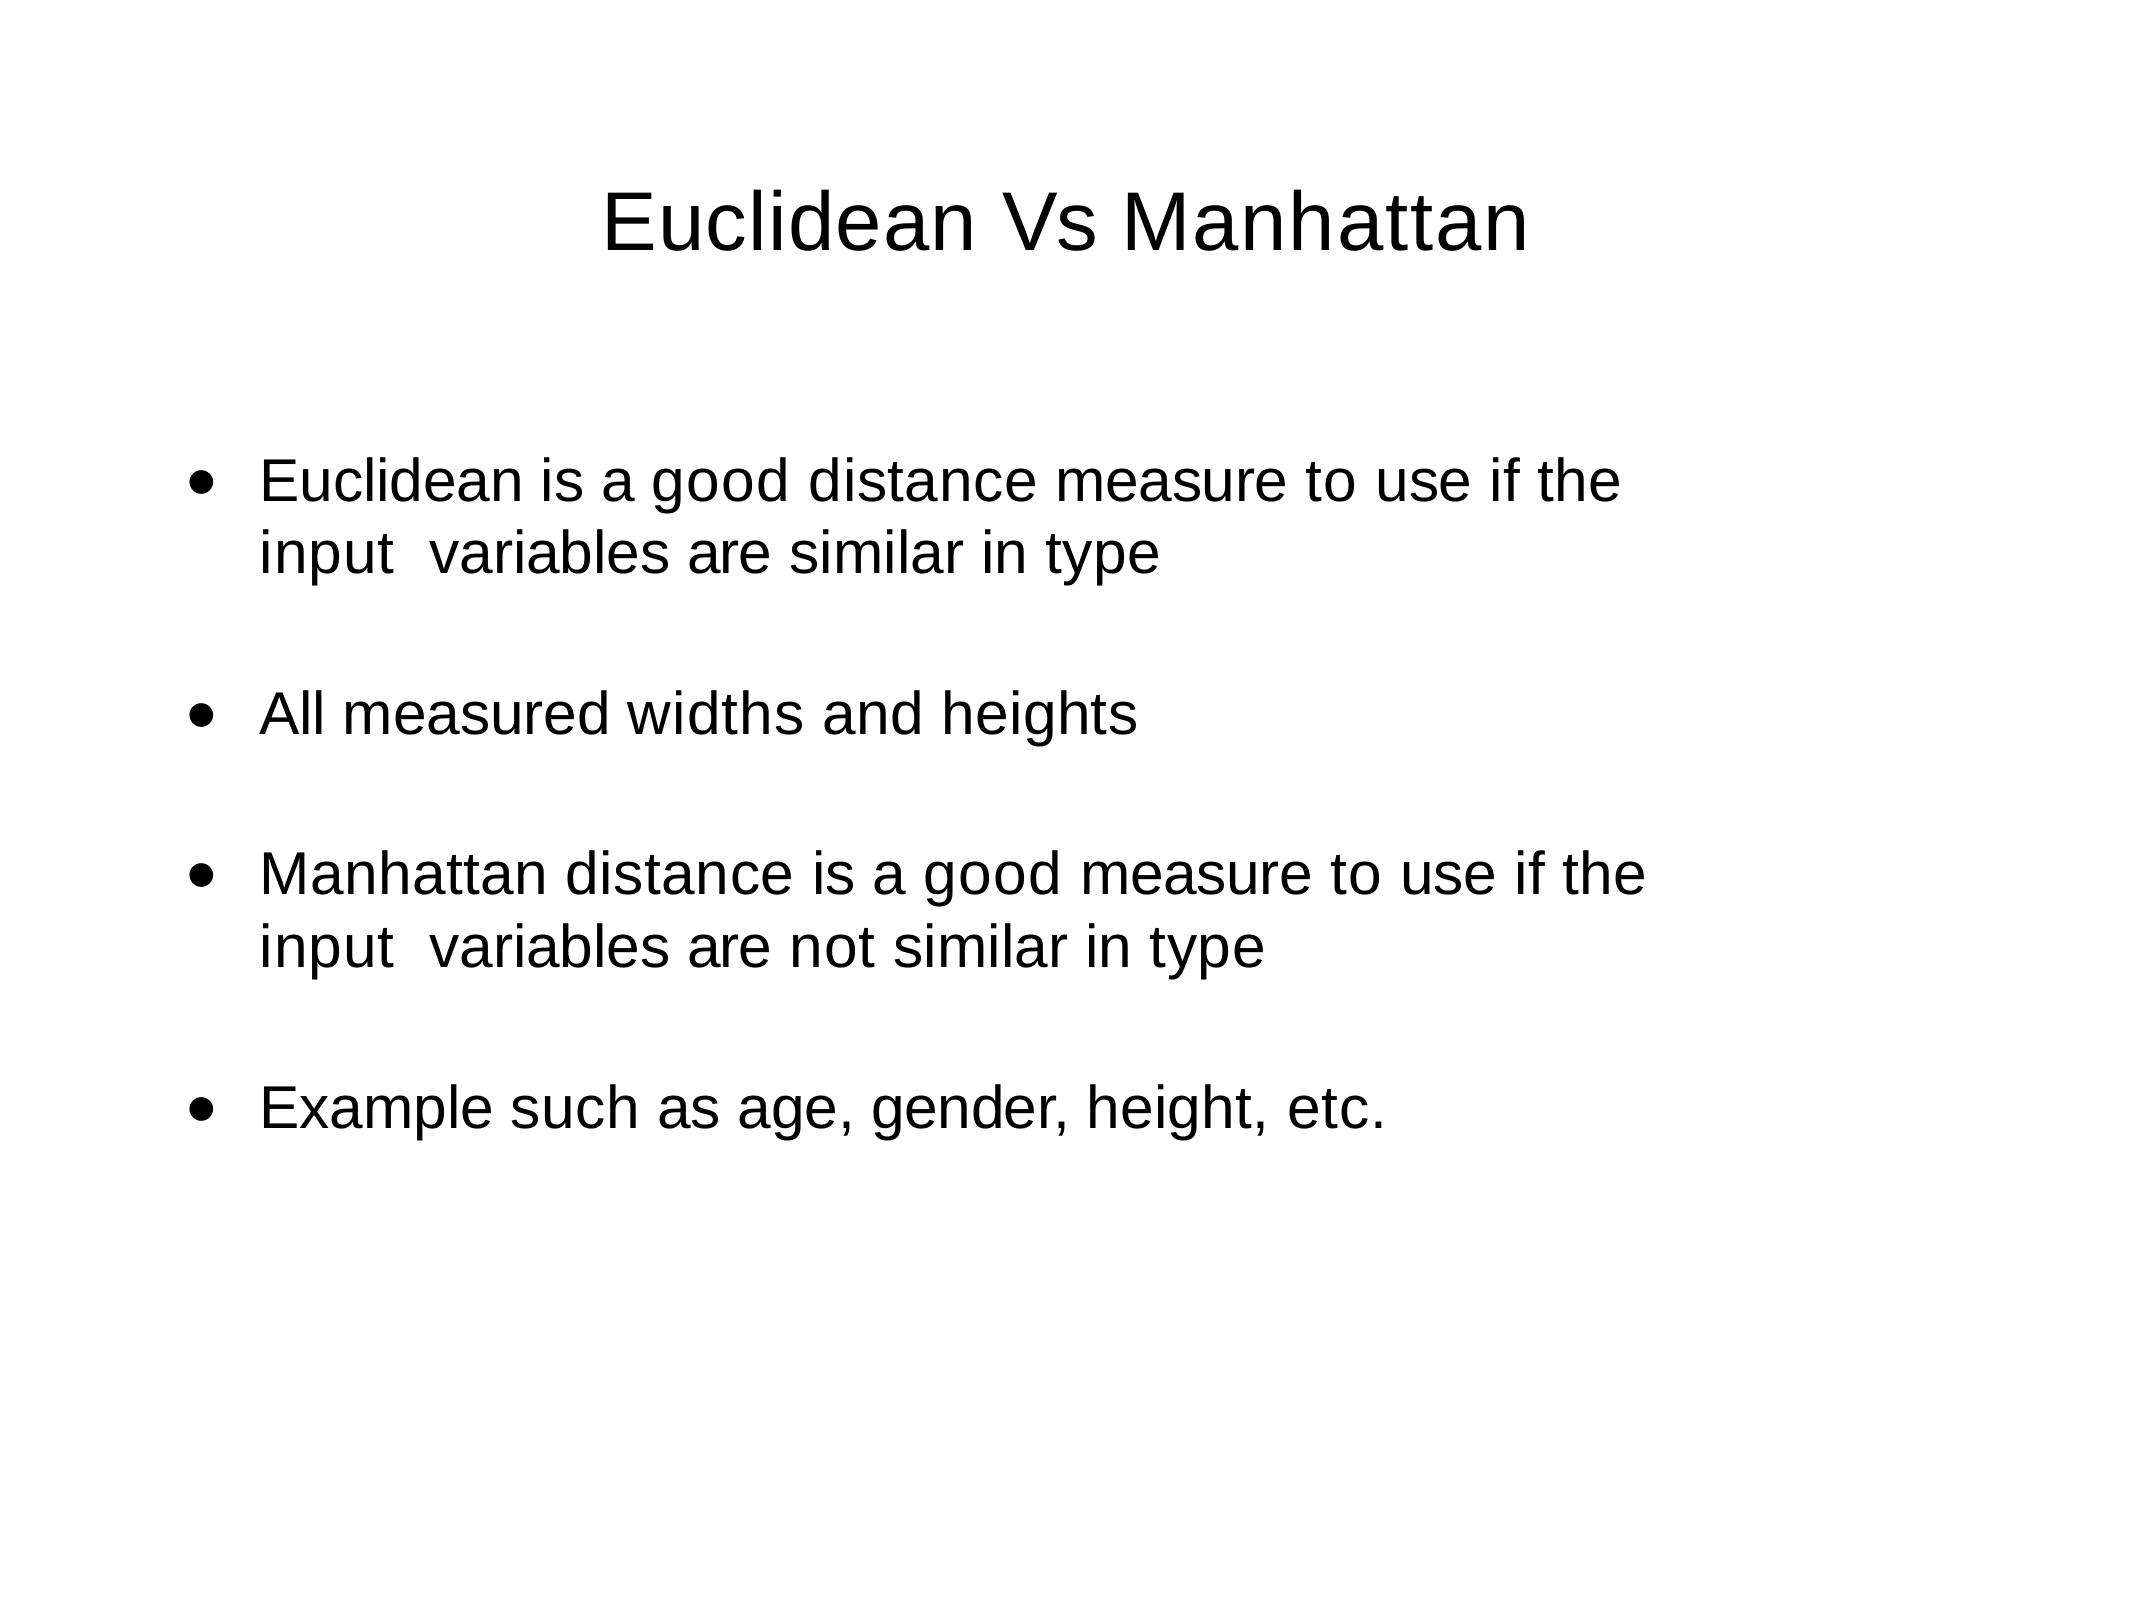

# Euclidean Vs Manhattan
•
Euclidean is a good distance measure to use if the input  variables are similar in type
•
•
All measured widths and heights
Manhattan distance is a good measure to use if the input  variables are not similar in type
•
Example such as age, gender, height, etc.